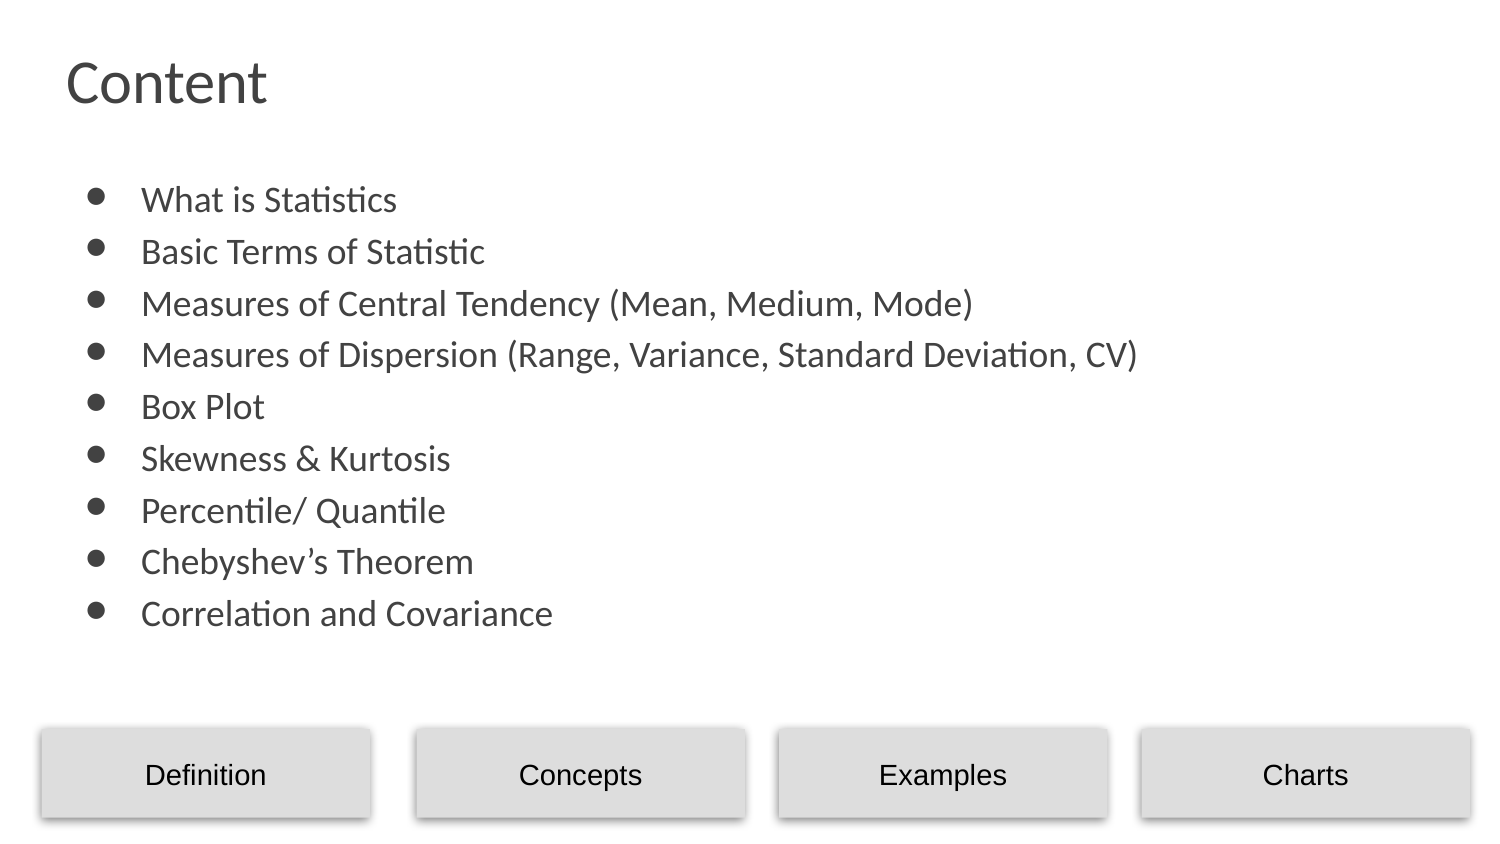

# Content
What is Statistics
Basic Terms of Statistic
Measures of Central Tendency (Mean, Medium, Mode)
Measures of Dispersion (Range, Variance, Standard Deviation, CV)
Box Plot
Skewness & Kurtosis
Percentile/ Quantile
Chebyshev’s Theorem
Correlation and Covariance

Definition
Concepts
Examples
Charts